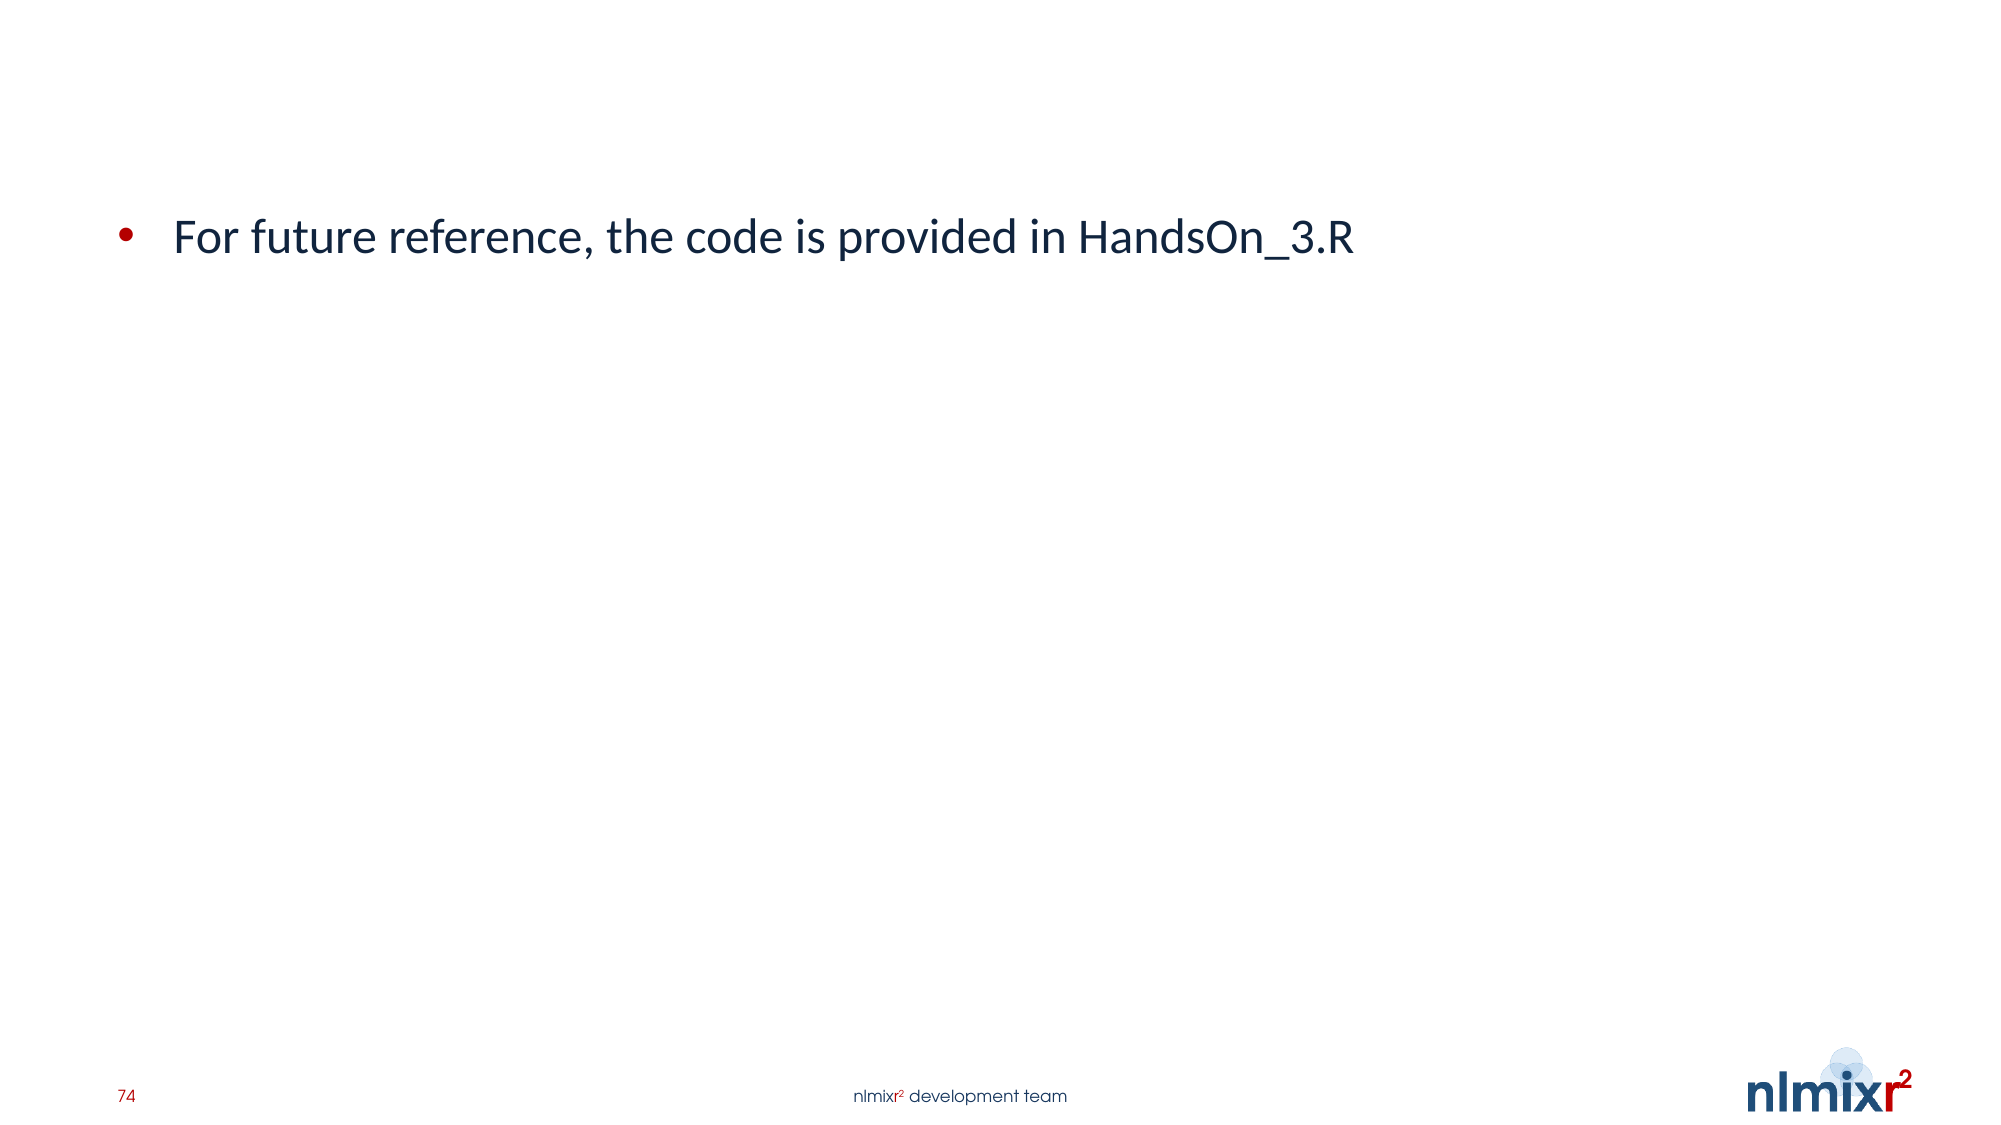

For future reference, the code is provided in HandsOn_3.R
74
nlmixr2 development team